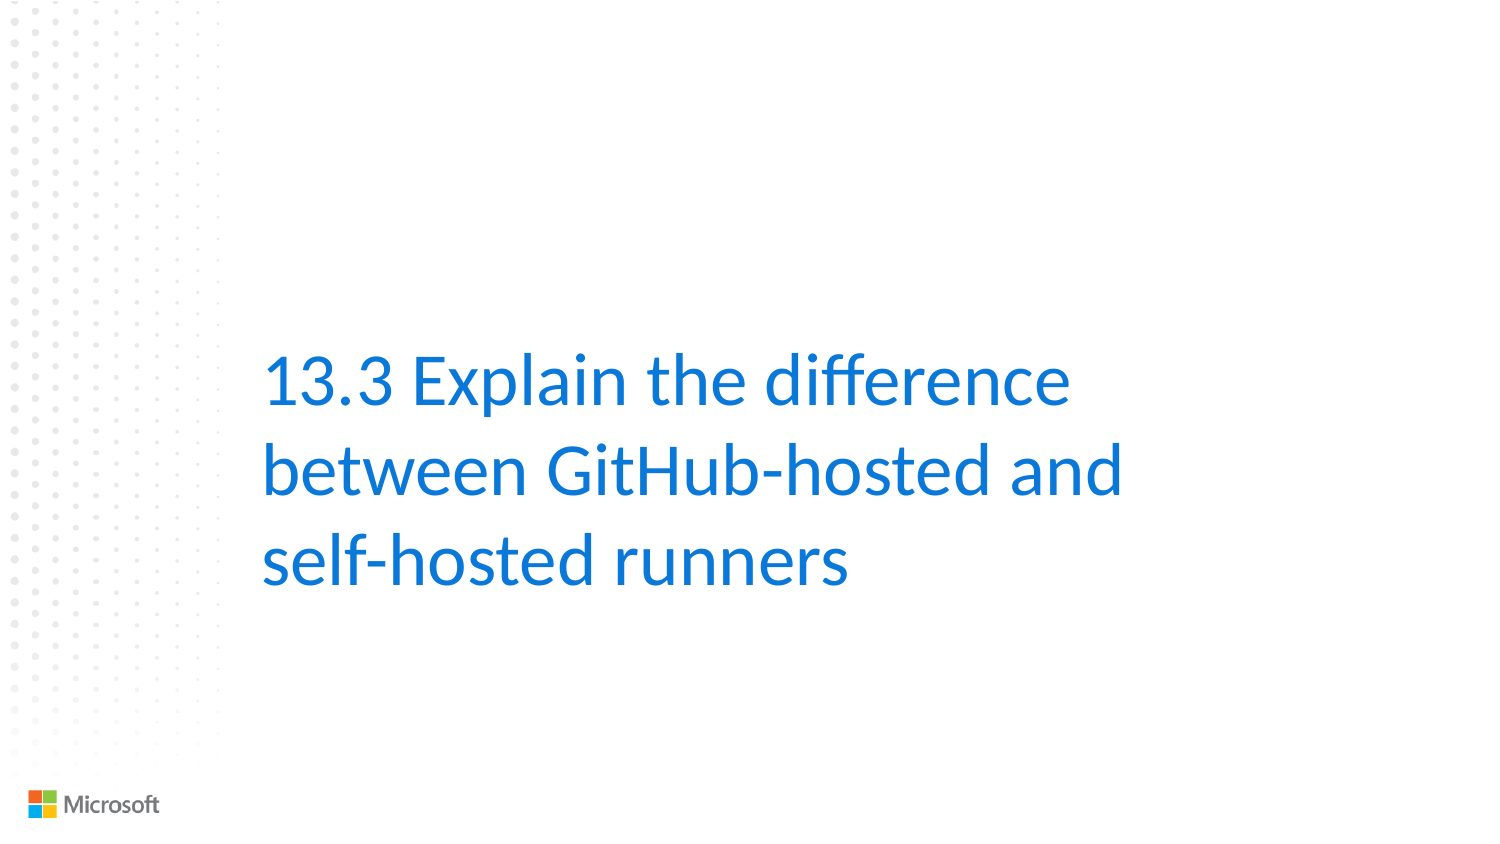

13.3 Explain the difference between GitHub-hosted and self-hosted runners